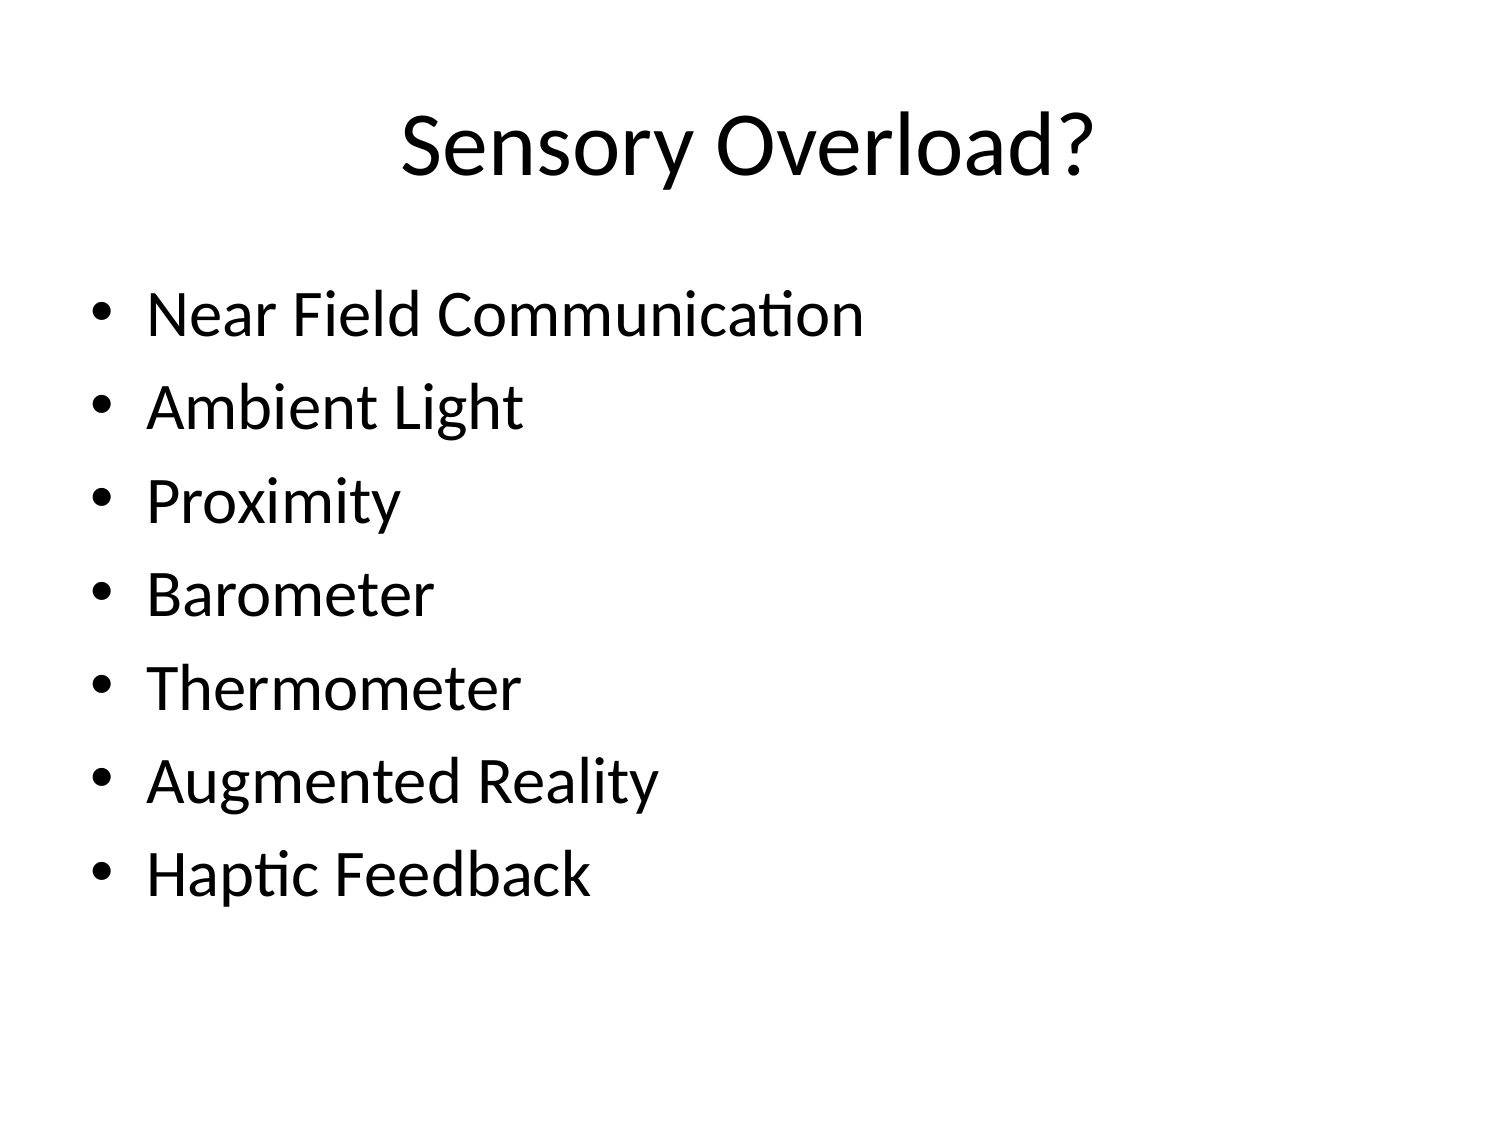

# Sensory Overload?
Near Field Communication
Ambient Light
Proximity
Barometer
Thermometer
Augmented Reality
Haptic Feedback